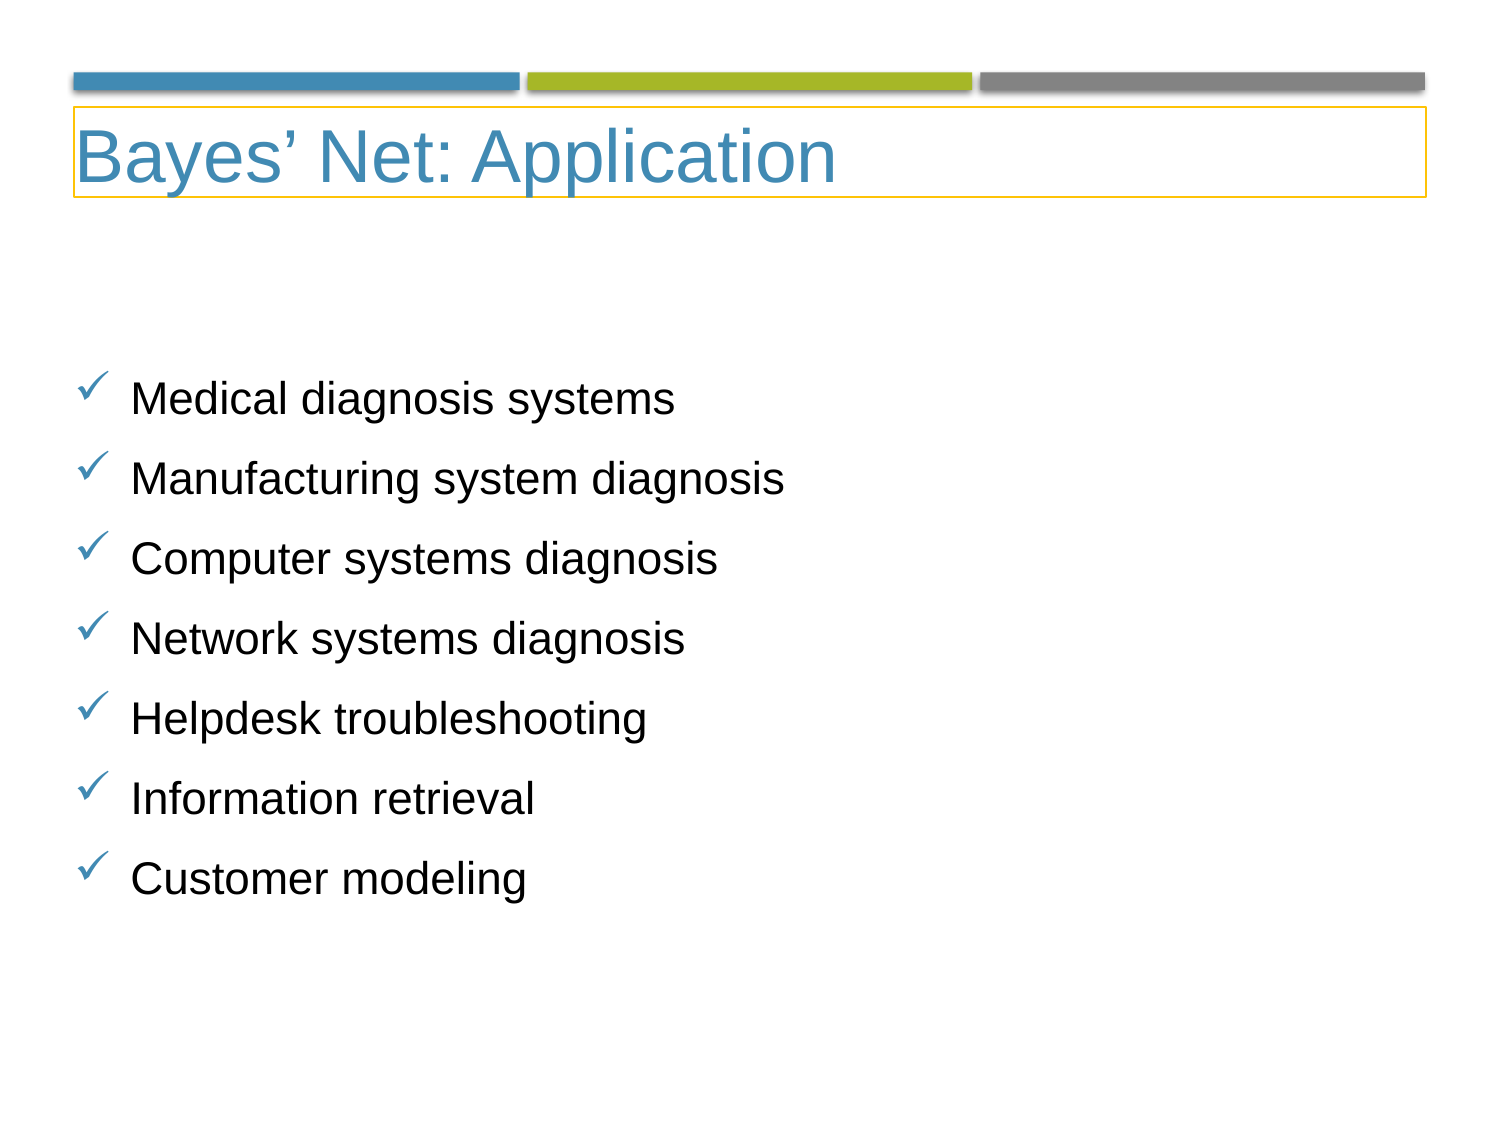

Bayes’ Net: Application
Medical diagnosis systems
Manufacturing system diagnosis
Computer systems diagnosis
Network systems diagnosis
Helpdesk troubleshooting
Information retrieval
Customer modeling